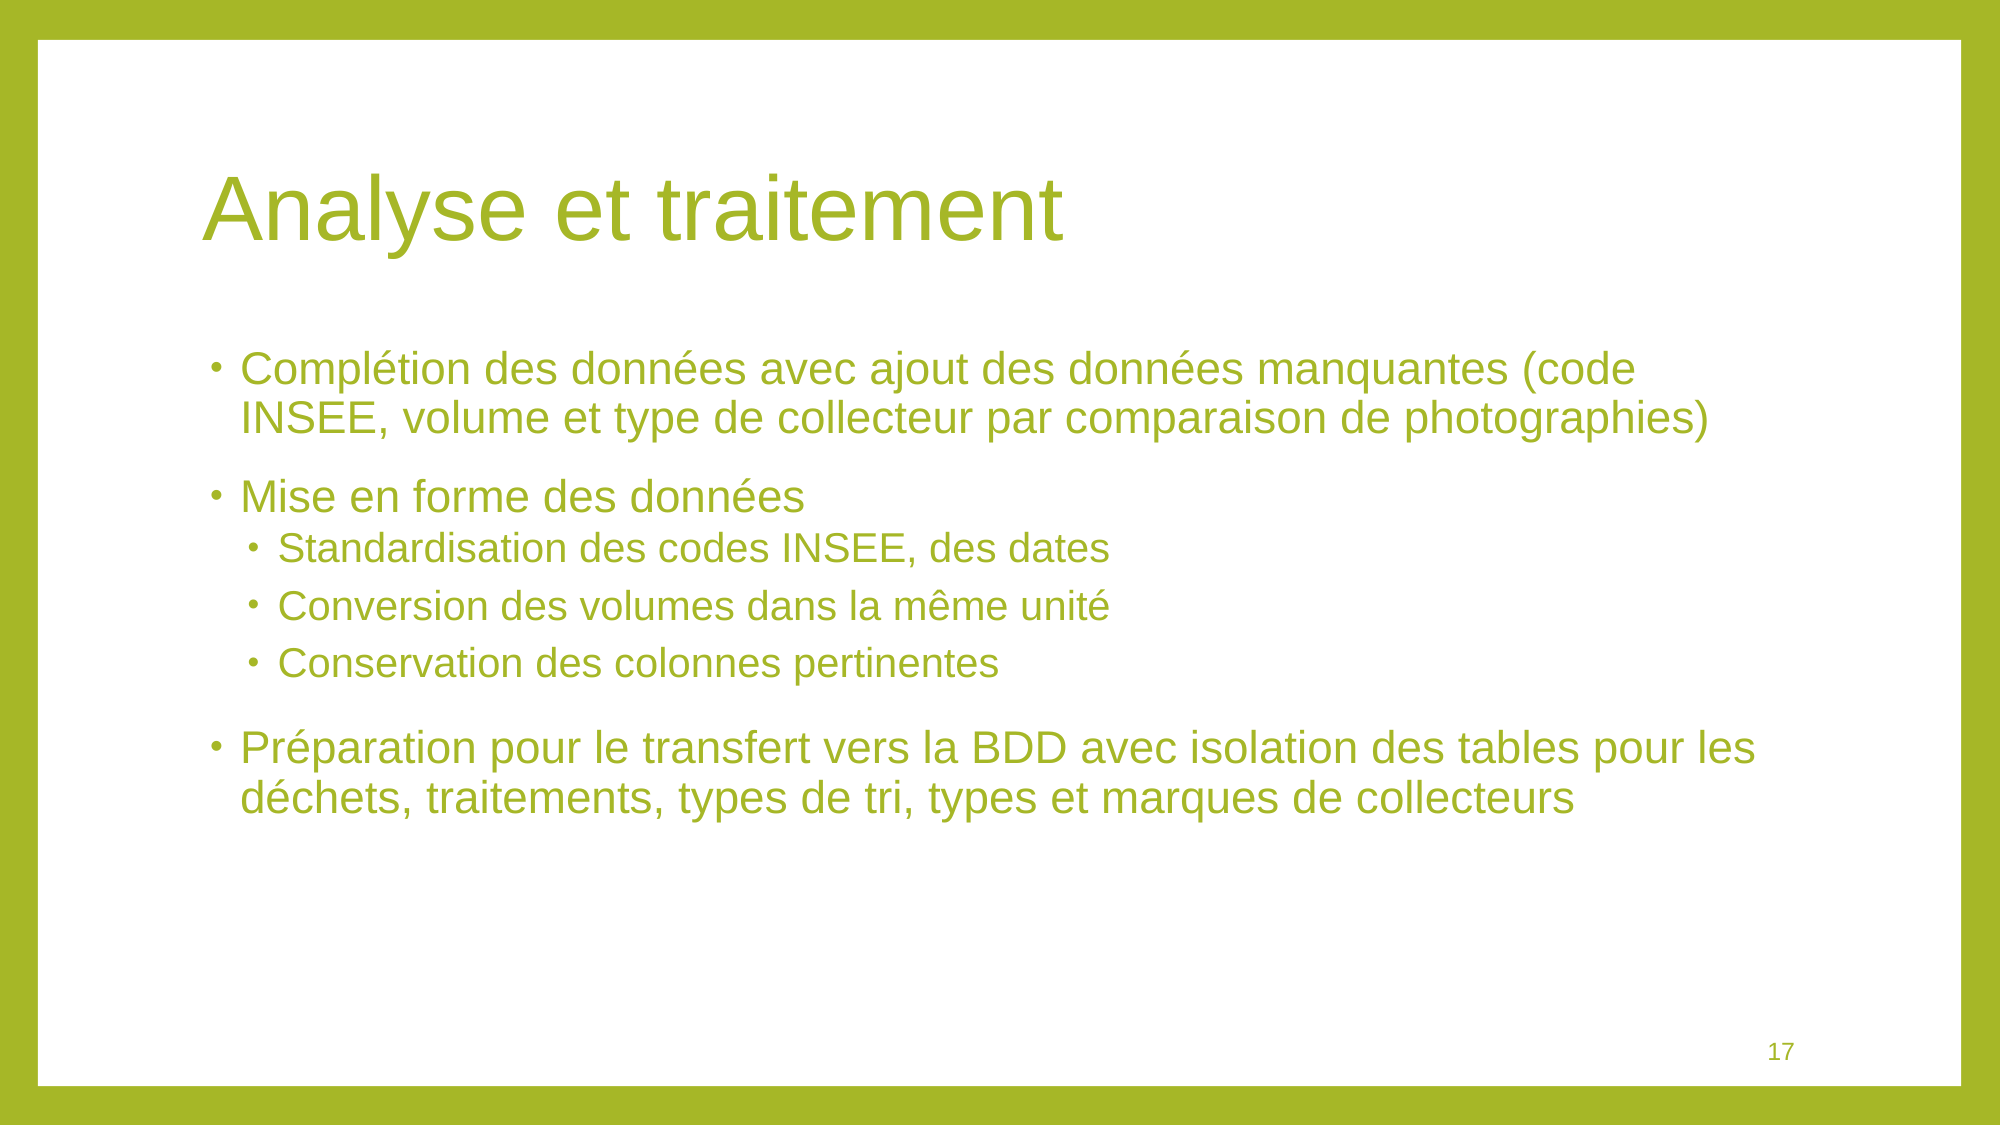

# Analyse et traitement
Complétion des données avec ajout des données manquantes (code INSEE, volume et type de collecteur par comparaison de photographies)
Mise en forme des données
Standardisation des codes INSEE, des dates
Conversion des volumes dans la même unité
Conservation des colonnes pertinentes
Préparation pour le transfert vers la BDD avec isolation des tables pour les déchets, traitements, types de tri, types et marques de collecteurs
17